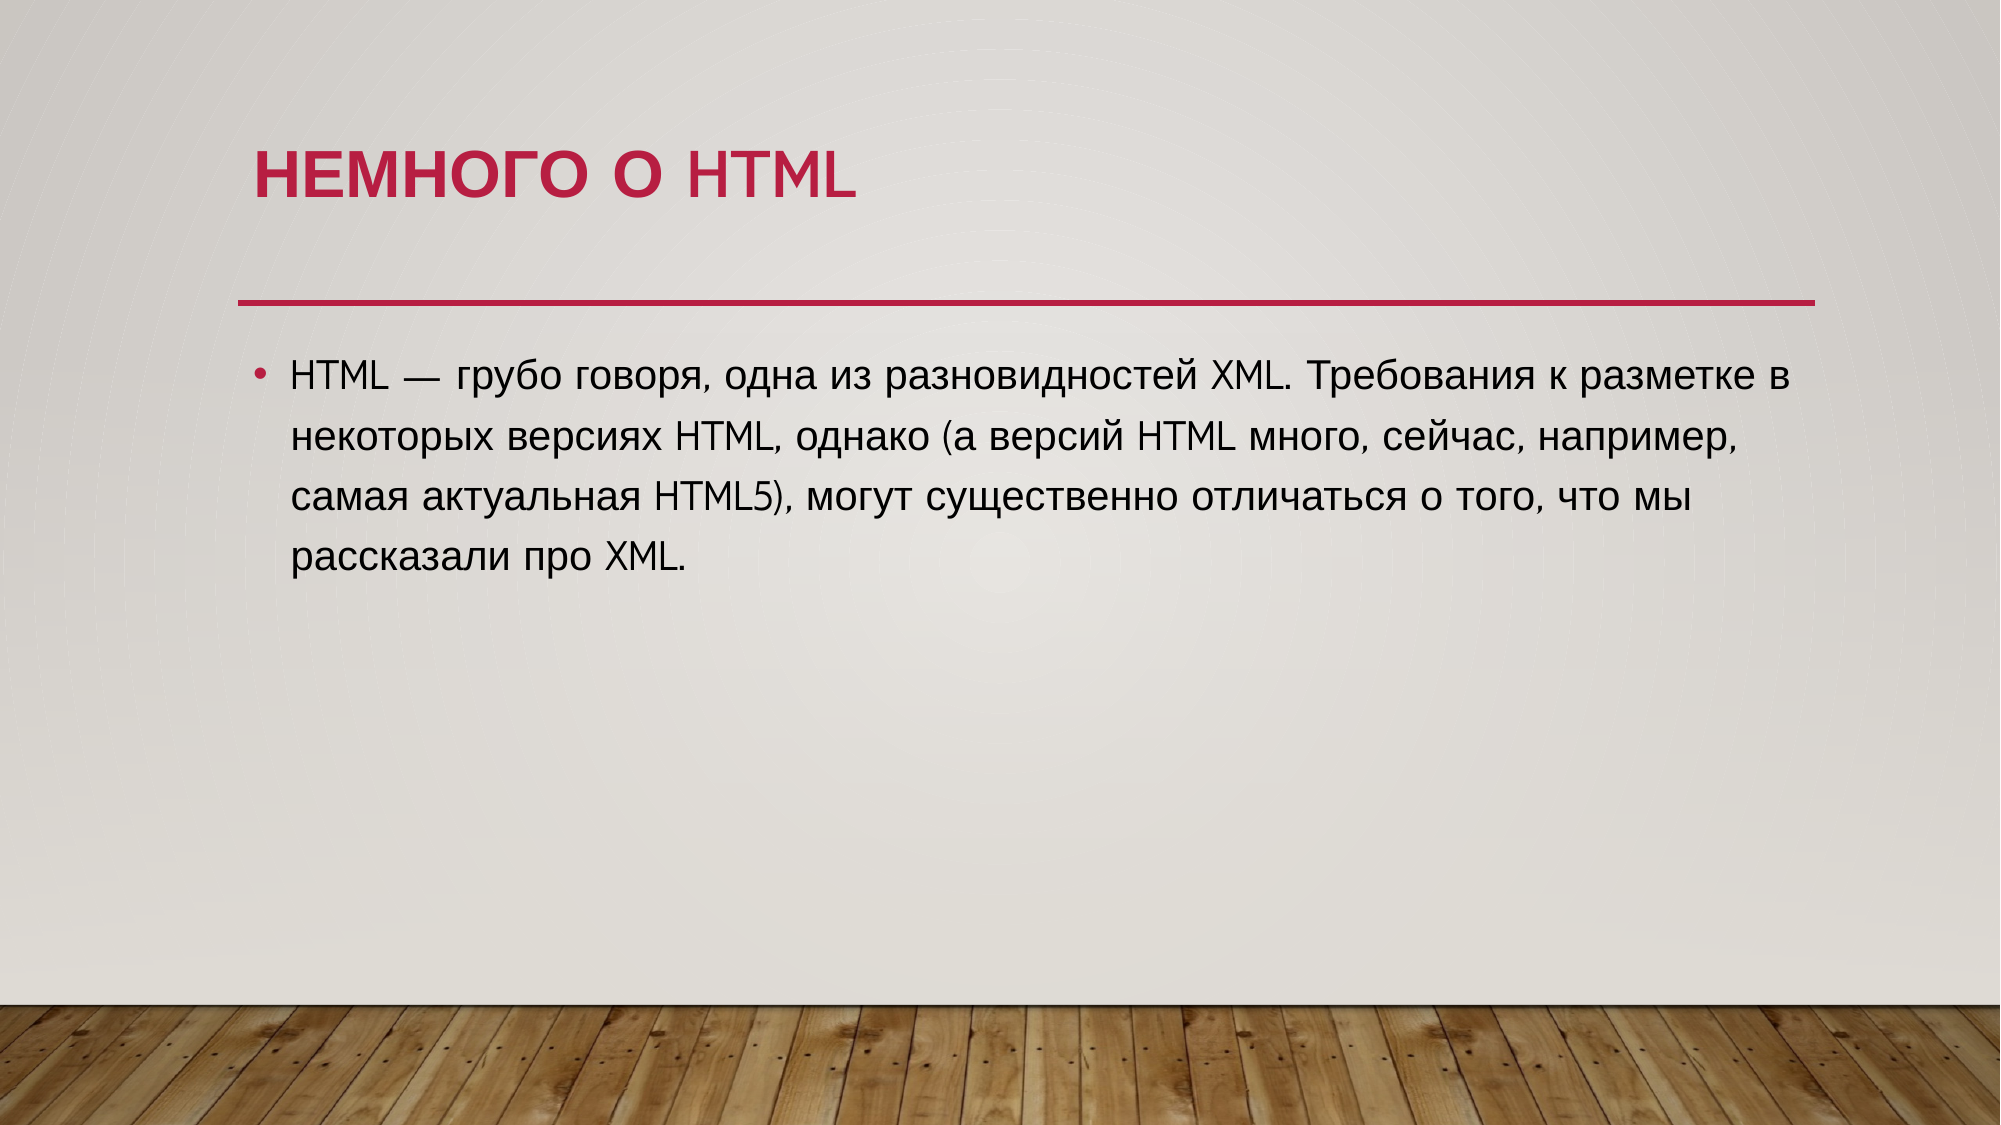

# Немного о HTML
HTML — грубо говоря, одна из разновидностей XML. Требования к разметке в некоторых версиях HTML, однако (а версий HTML много, сейчас, например, самая актуальная HTML5), могут существенно отличаться о того, что мы рассказали про XML.